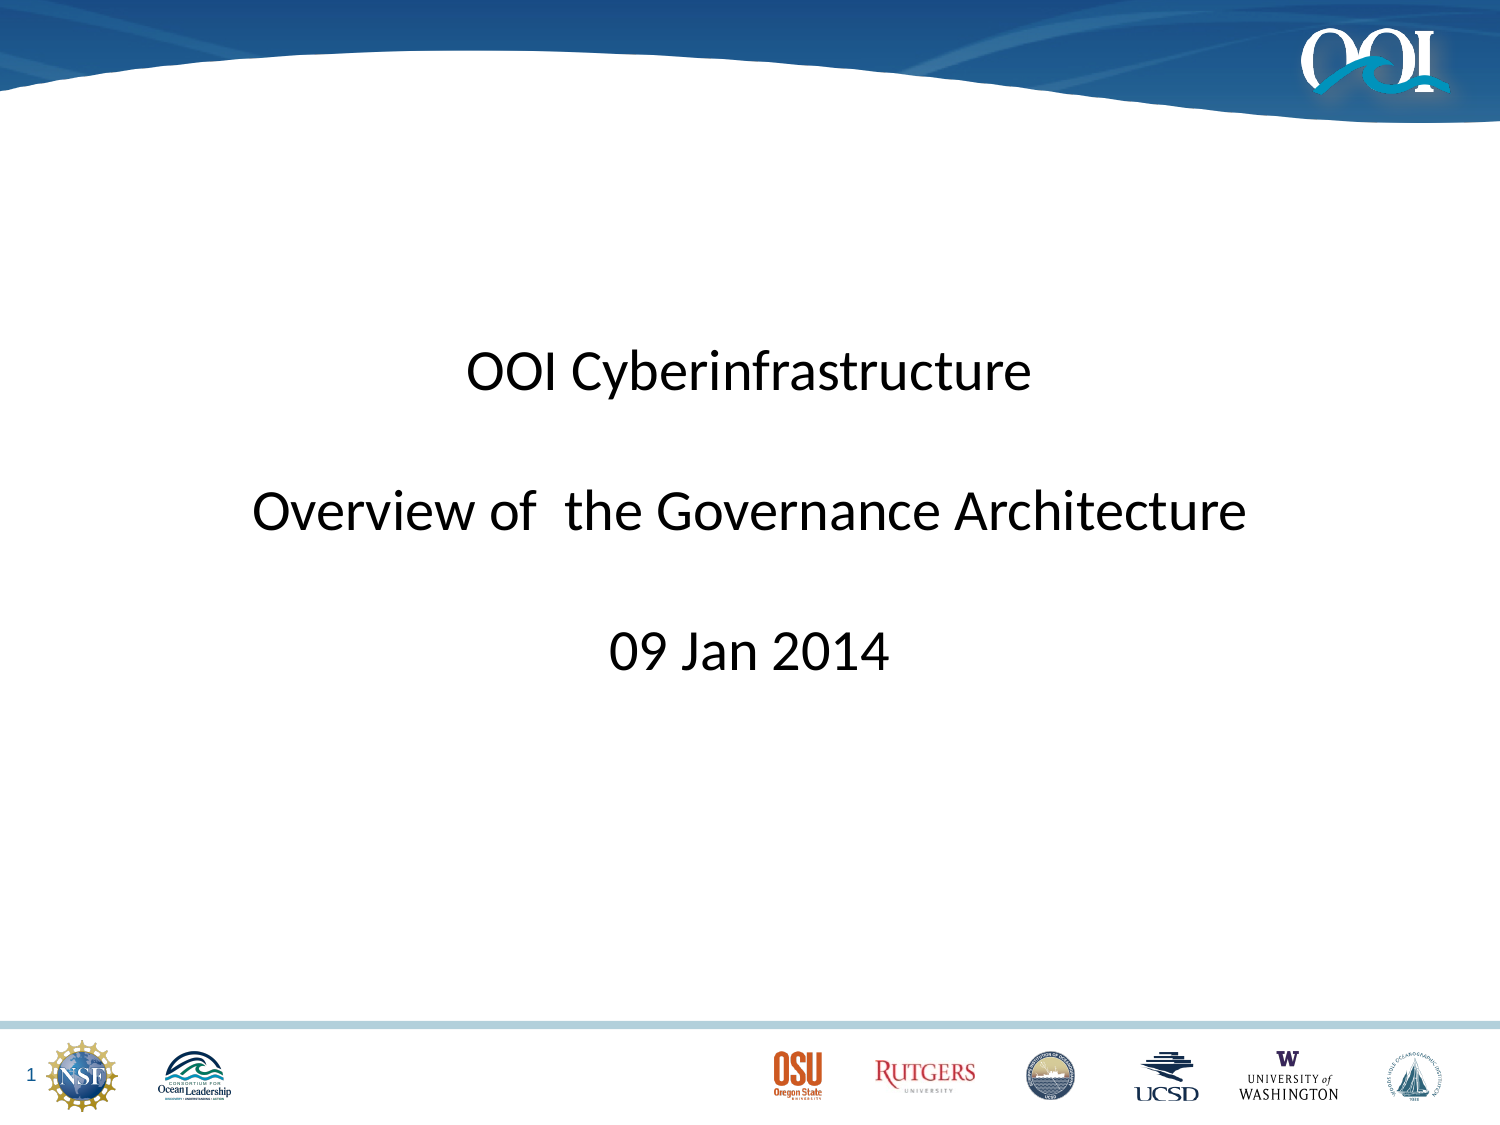

OOI Cyberinfrastructure

Overview of  the Governance Architecture

09 Jan 2014
1